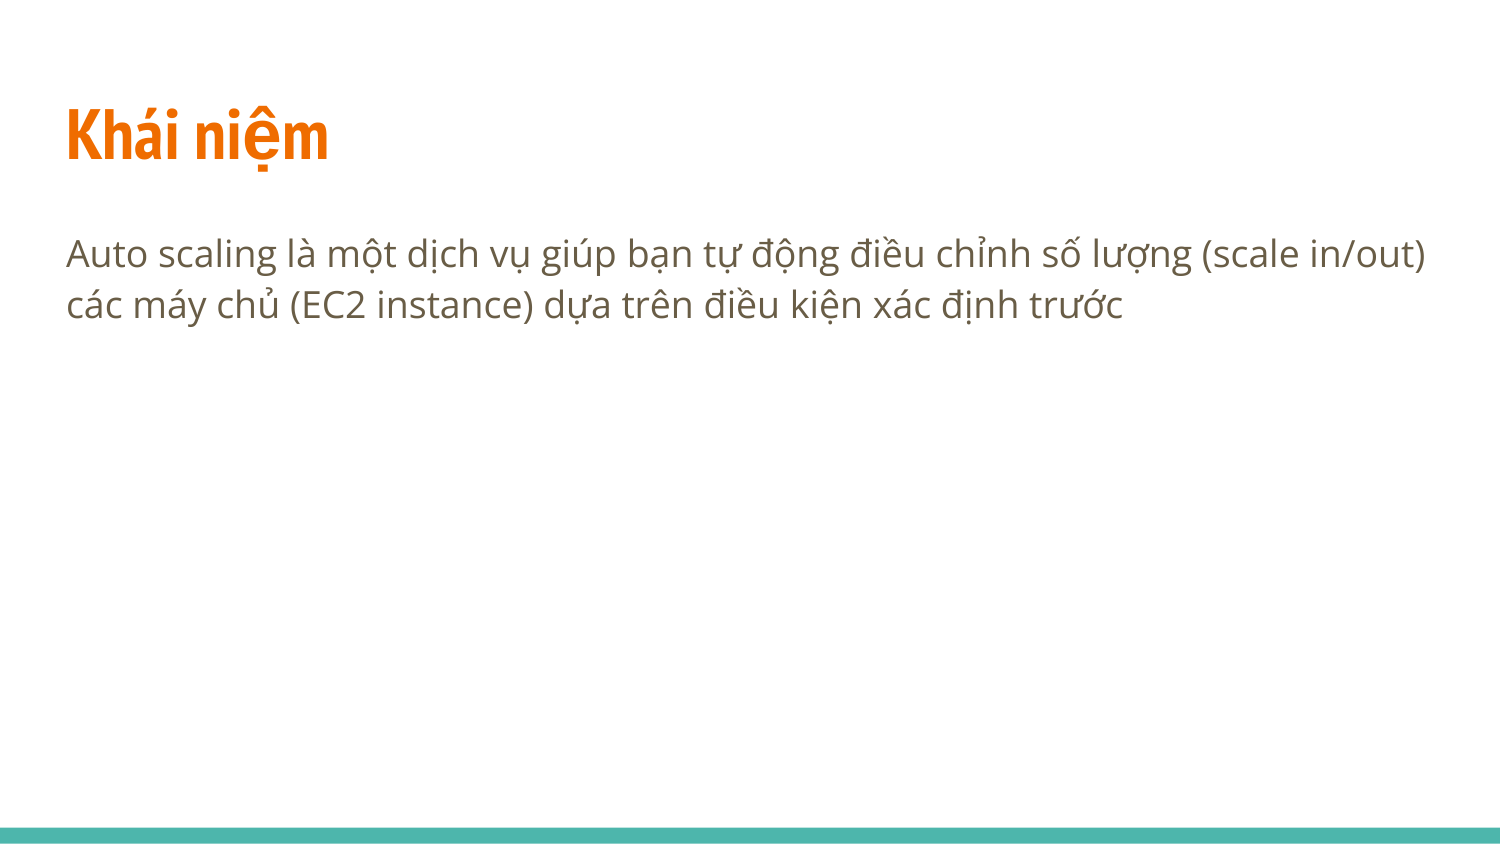

# Khái niệm
Auto scaling là một dịch vụ giúp bạn tự động điều chỉnh số lượng (scale in/out) các máy chủ (EC2 instance) dựa trên điều kiện xác định trước